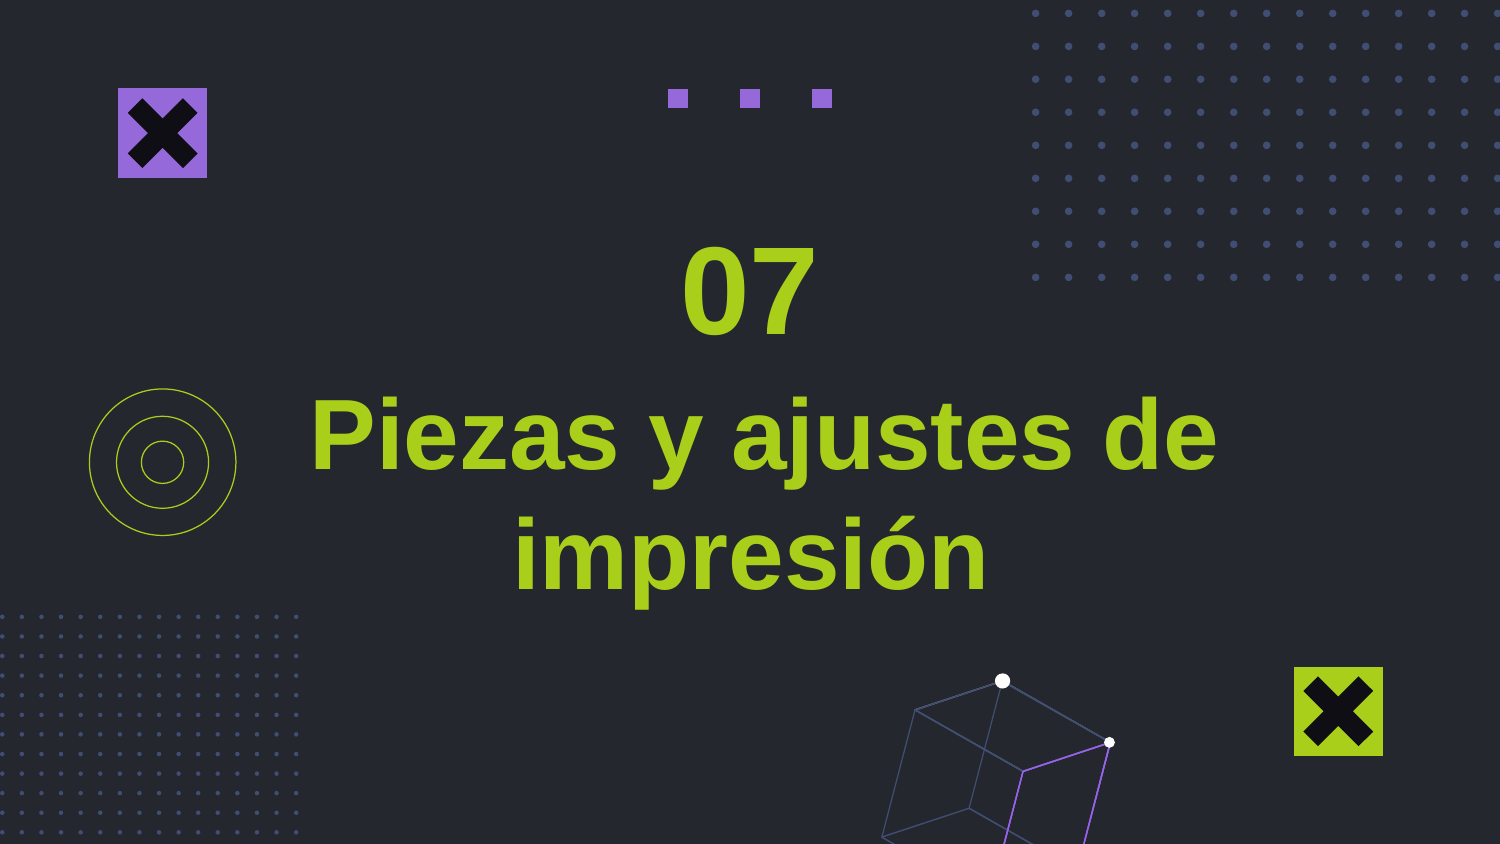

07
# Piezas y ajustes de impresión